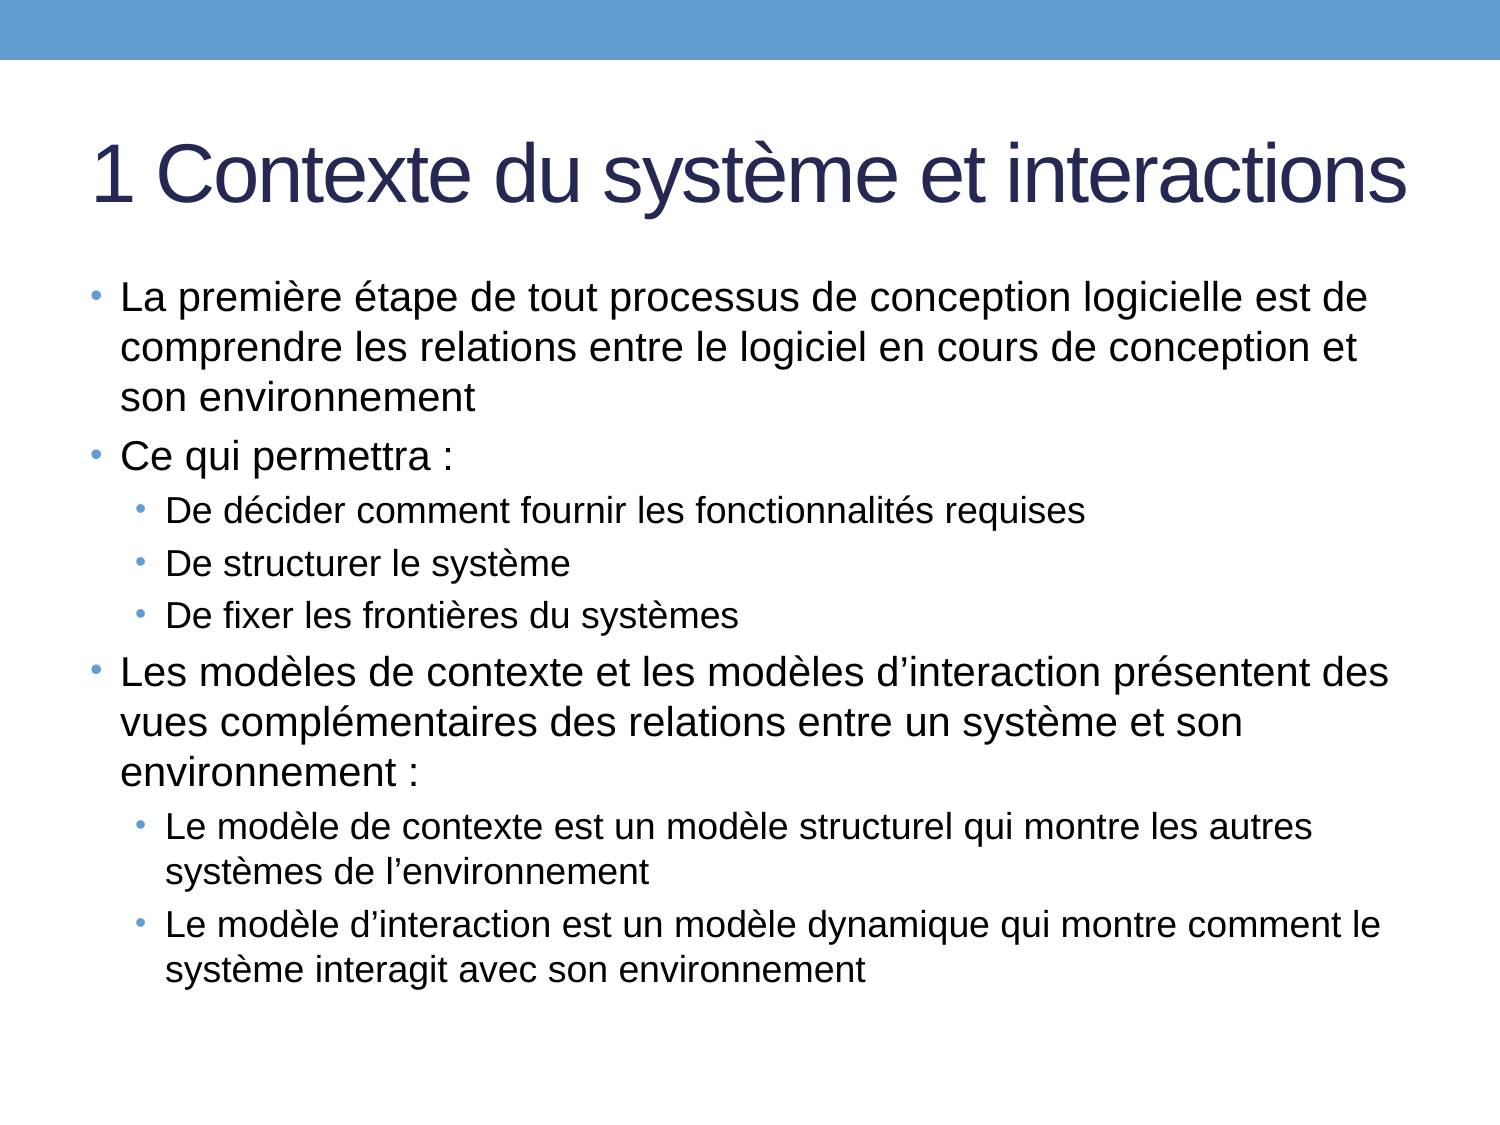

# 1 Contexte du système et interactions
La première étape de tout processus de conception logicielle est de comprendre les relations entre le logiciel en cours de conception et son environnement
Ce qui permettra :
De décider comment fournir les fonctionnalités requises
De structurer le système
De fixer les frontières du systèmes
Les modèles de contexte et les modèles d’interaction présentent des vues complémentaires des relations entre un système et son environnement :
Le modèle de contexte est un modèle structurel qui montre les autres systèmes de l’environnement
Le modèle d’interaction est un modèle dynamique qui montre comment le système interagit avec son environnement